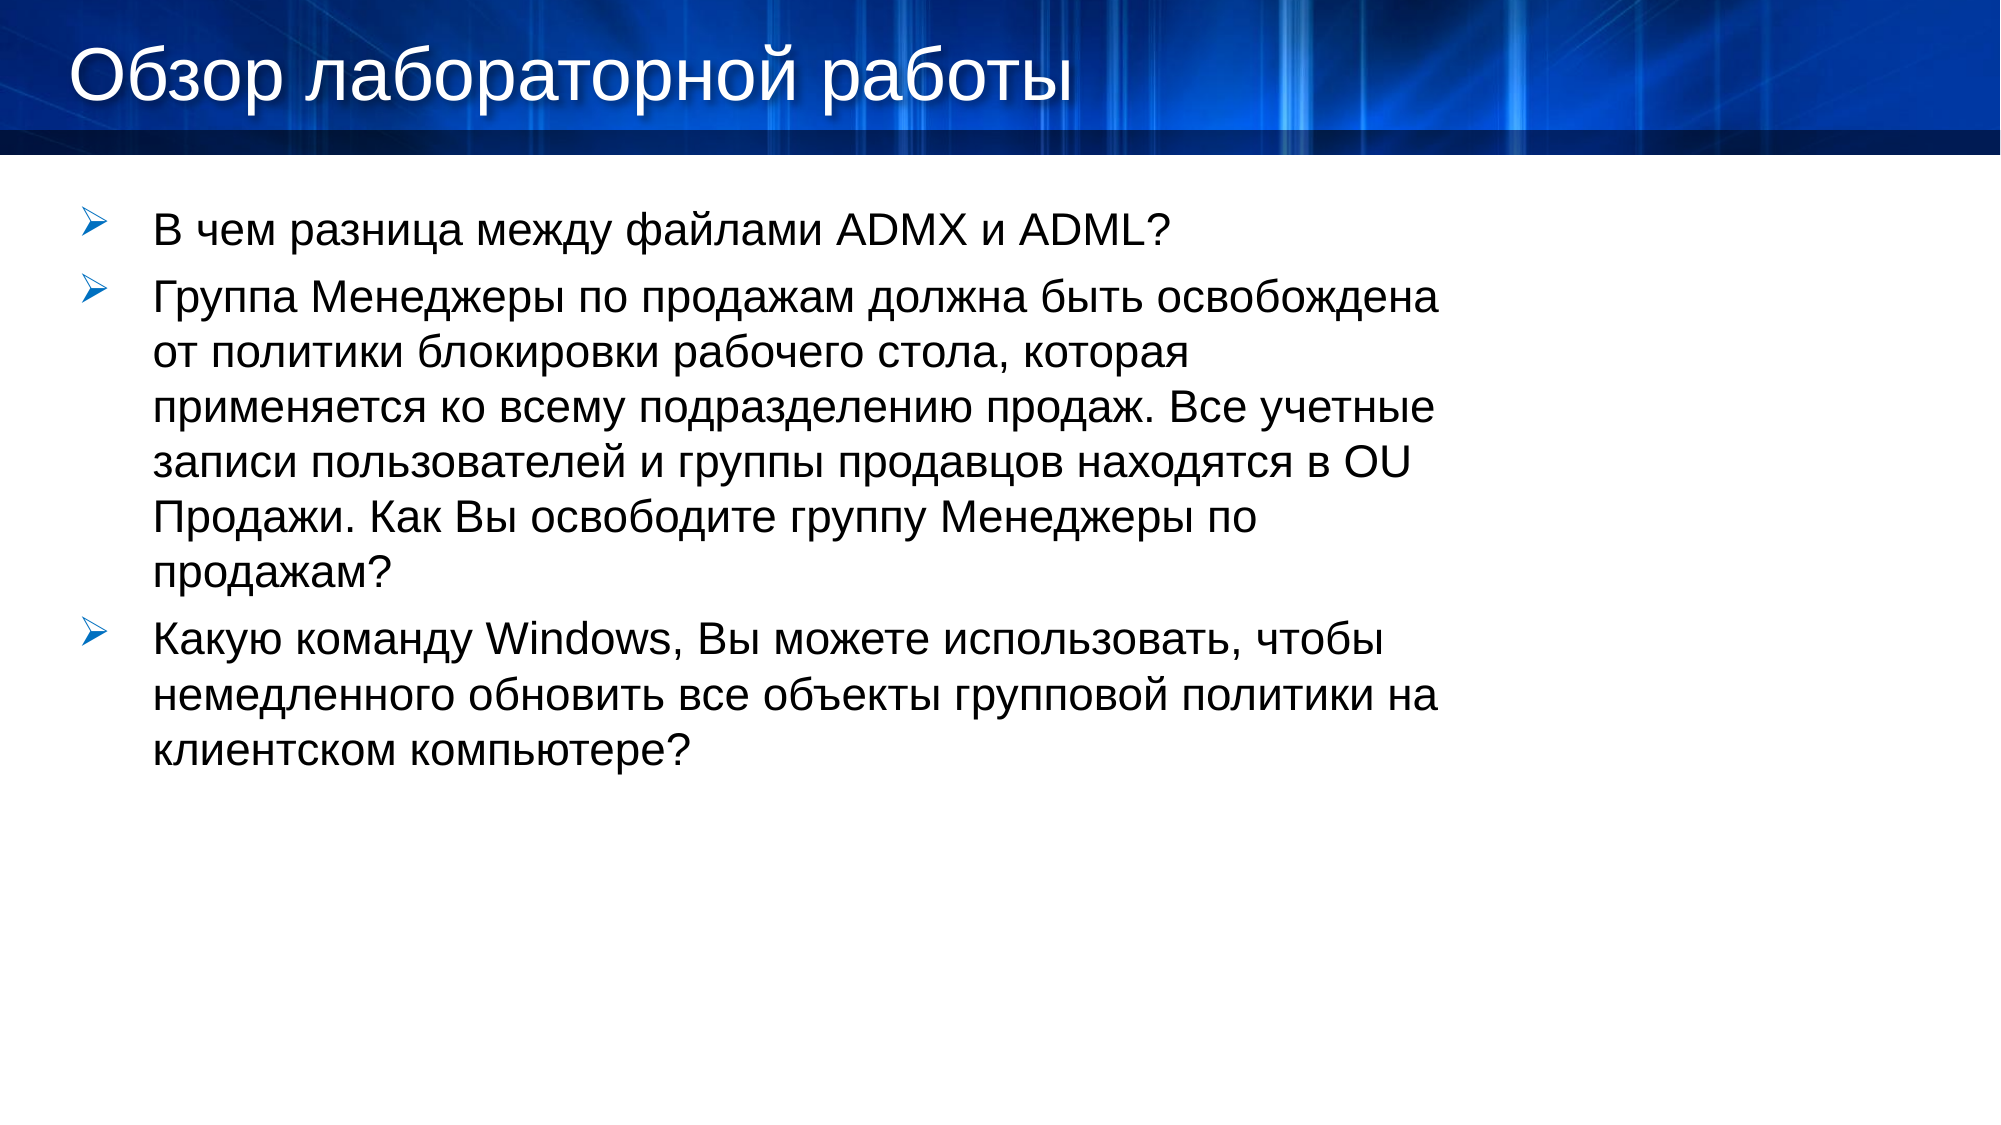

Обзор лабораторной работы
В чем разница между файлами ADMX и ADML?
Группа Менеджеры по продажам должна быть освобождена от политики блокировки рабочего стола, которая применяется ко всему подразделению продаж. Все учетные записи пользователей и группы продавцов находятся в OU Продажи. Как Вы освободите группу Менеджеры по продажам?
Какую команду Windows, Вы можете использовать, чтобы немедленного обновить все объекты групповой политики на клиентском компьютере?